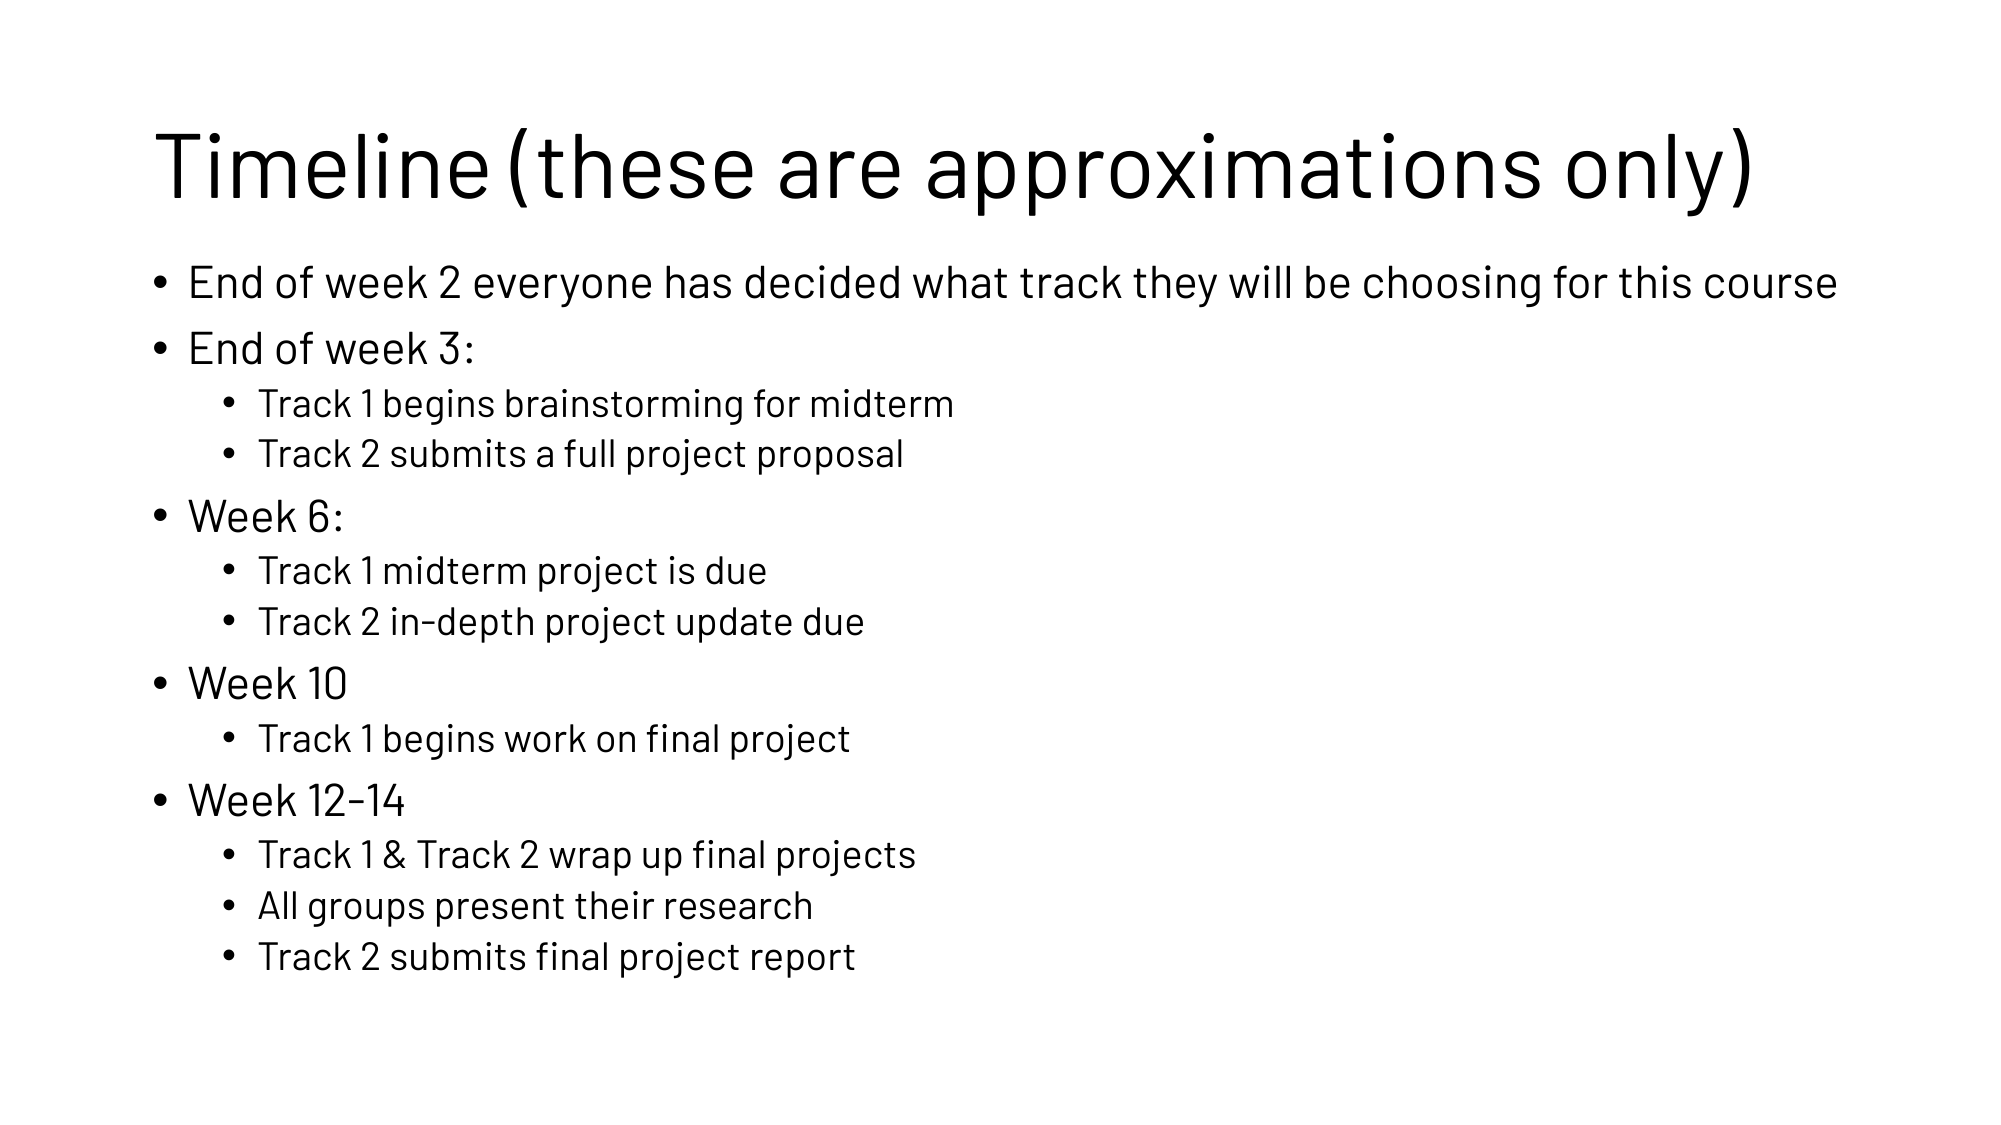

# Timeline (these are approximations only)
End of week 2 everyone has decided what track they will be choosing for this course
End of week 3:
Track 1 begins brainstorming for midterm
Track 2 submits a full project proposal
Week 6:
Track 1 midterm project is due
Track 2 in-depth project update due
Week 10
Track 1 begins work on final project
Week 12-14
Track 1 & Track 2 wrap up final projects
All groups present their research
Track 2 submits final project report